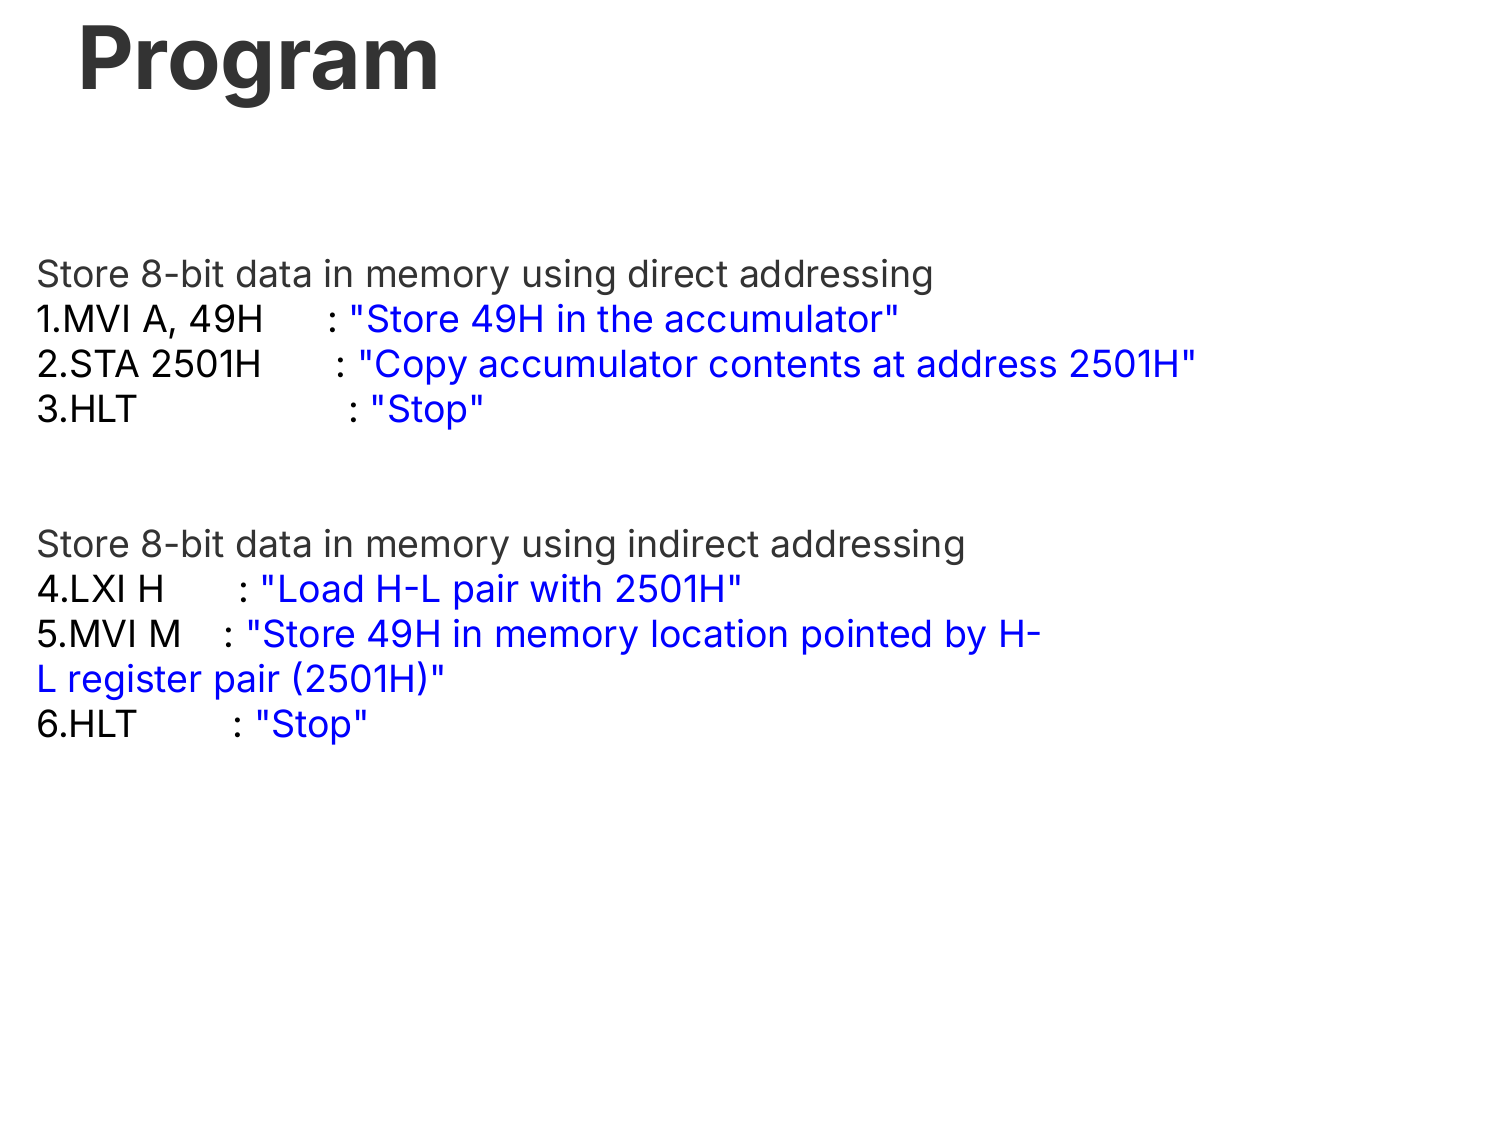

# Program
Store 8-bit data in memory using direct addressing
MVI A, 49H      : "Store 49H in the accumulator"
STA 2501H       : "Copy accumulator contents at address 2501H"
HLT                    : "Stop"

Store 8-bit data in memory using indirect addressing
LXI H       : "Load H-L pair with 2501H"
MVI M    : "Store 49H in memory location pointed by H-L register pair (2501H)"
HLT         : "Stop"